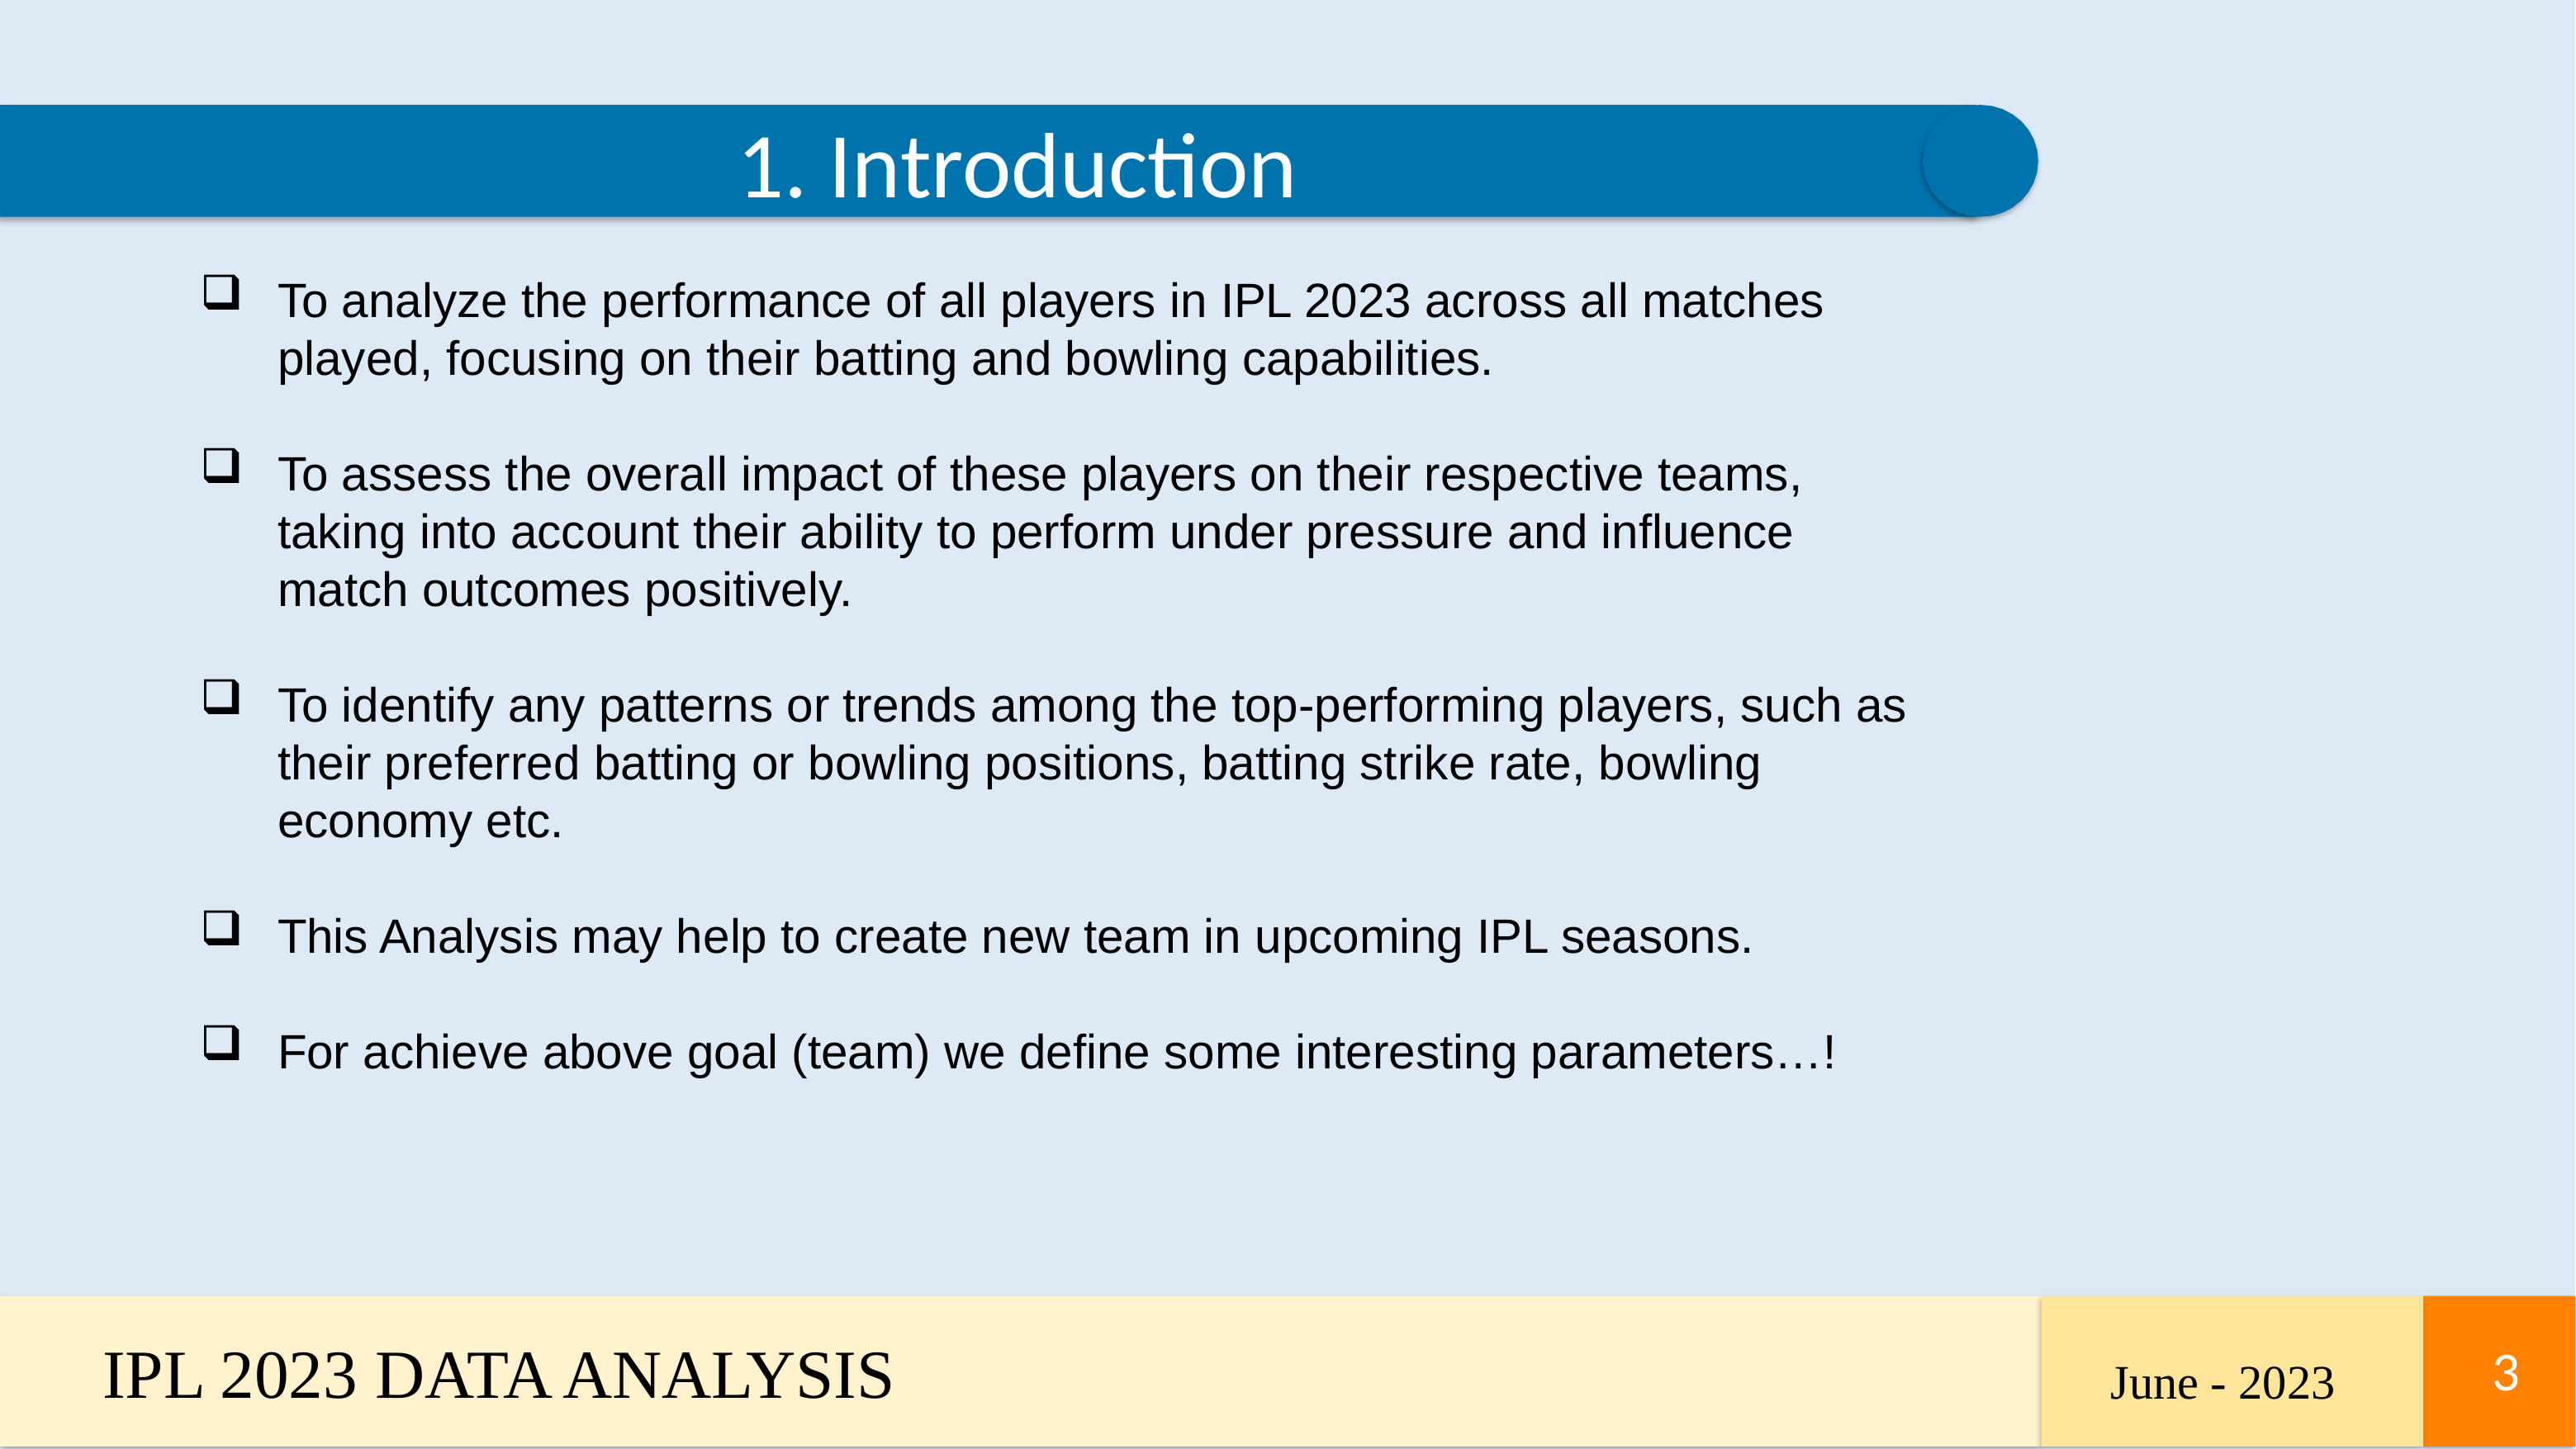

1. Introduction

To analyze the performance of all players in IPL 2023 across all matches played, focusing on their batting and bowling capabilities.

To assess the overall impact of these players on their respective teams, taking into account their ability to perform under pressure and influence match outcomes positively.

To identify any patterns or trends among the top-performing players, such as their preferred batting or bowling positions, batting strike rate, bowling economy etc.

This Analysis may help to create new team in upcoming IPL seasons.

For achieve above goal (team) we define some interesting parameters…!

IPL 2023 DATA ANALYSIS
3
3
June - 2023